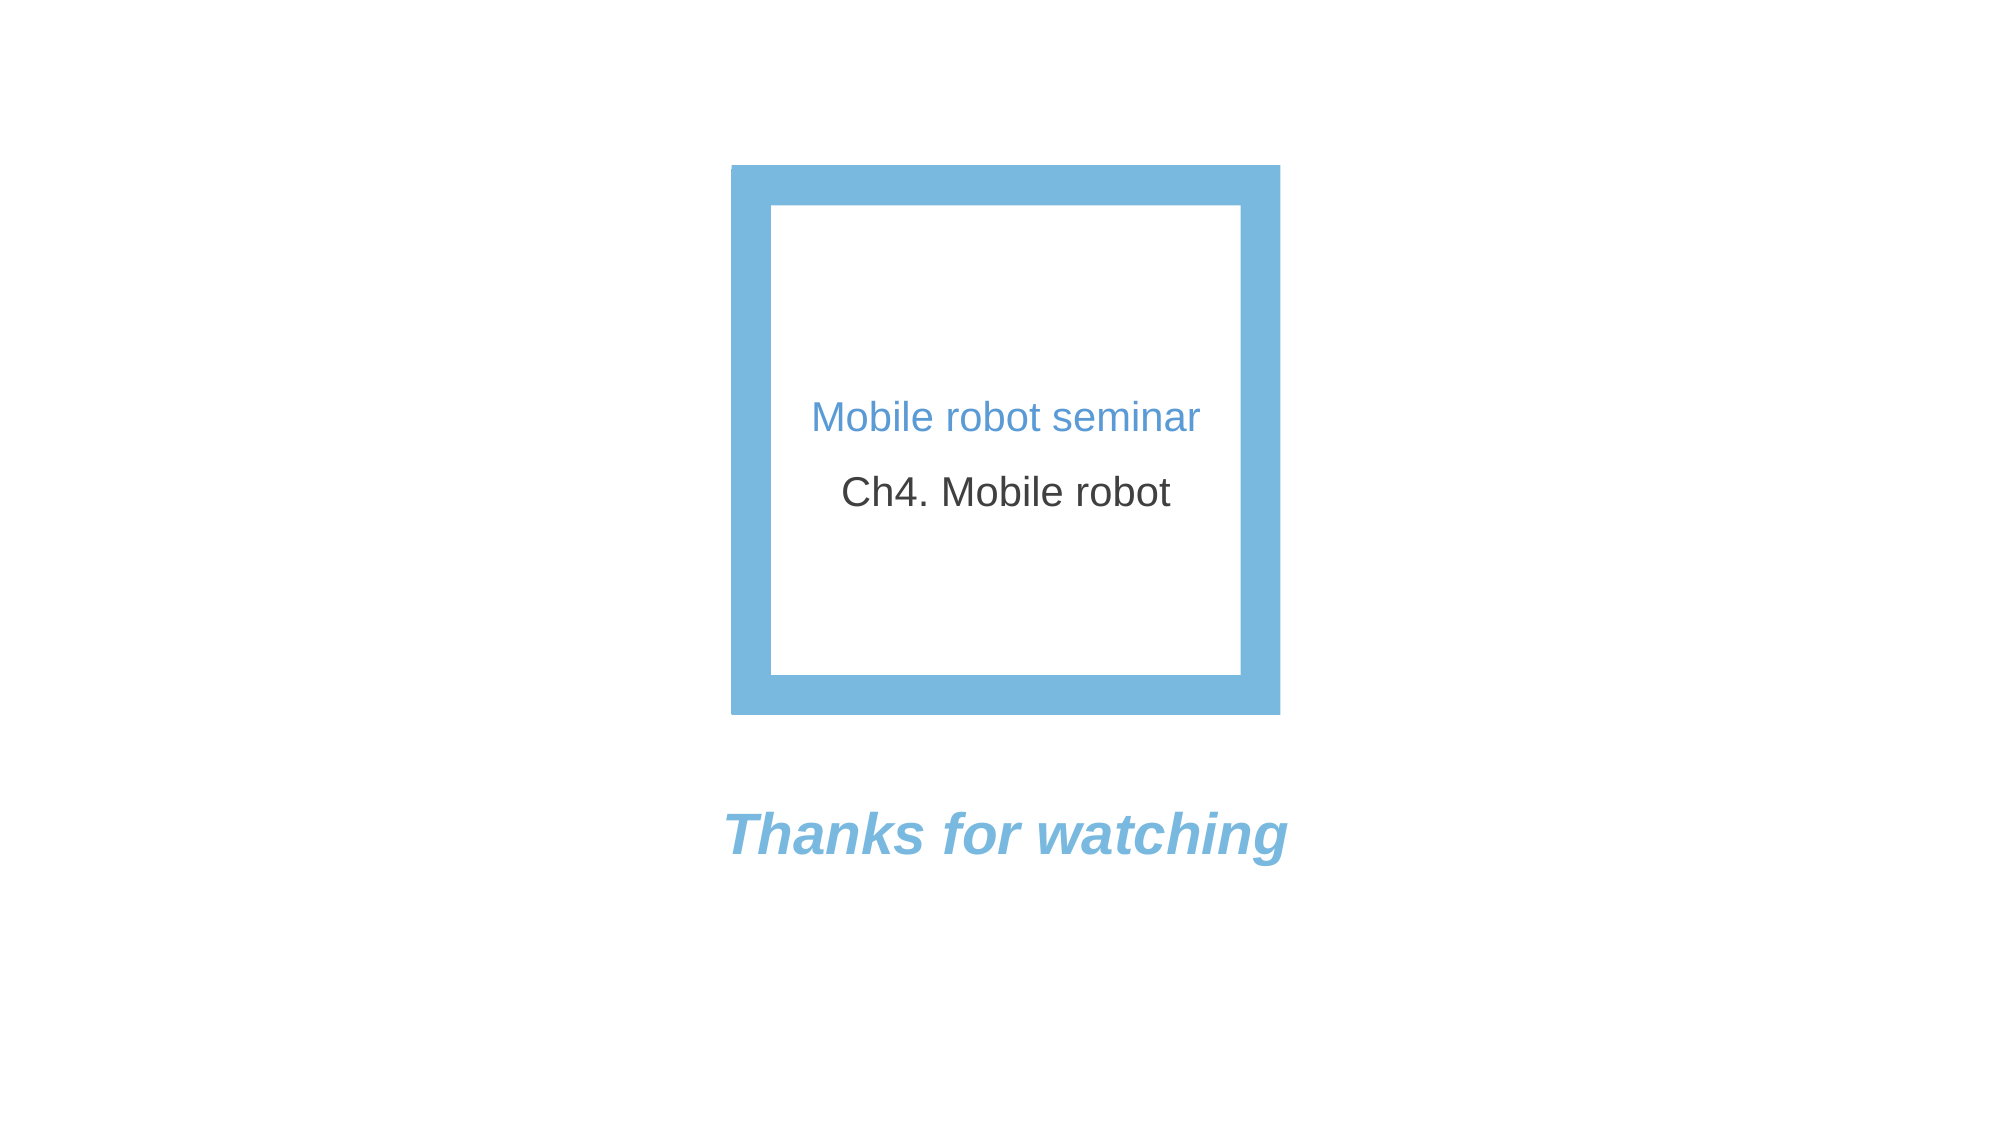

Mobile robot seminar
Ch4. Mobile robot
Thanks for watching